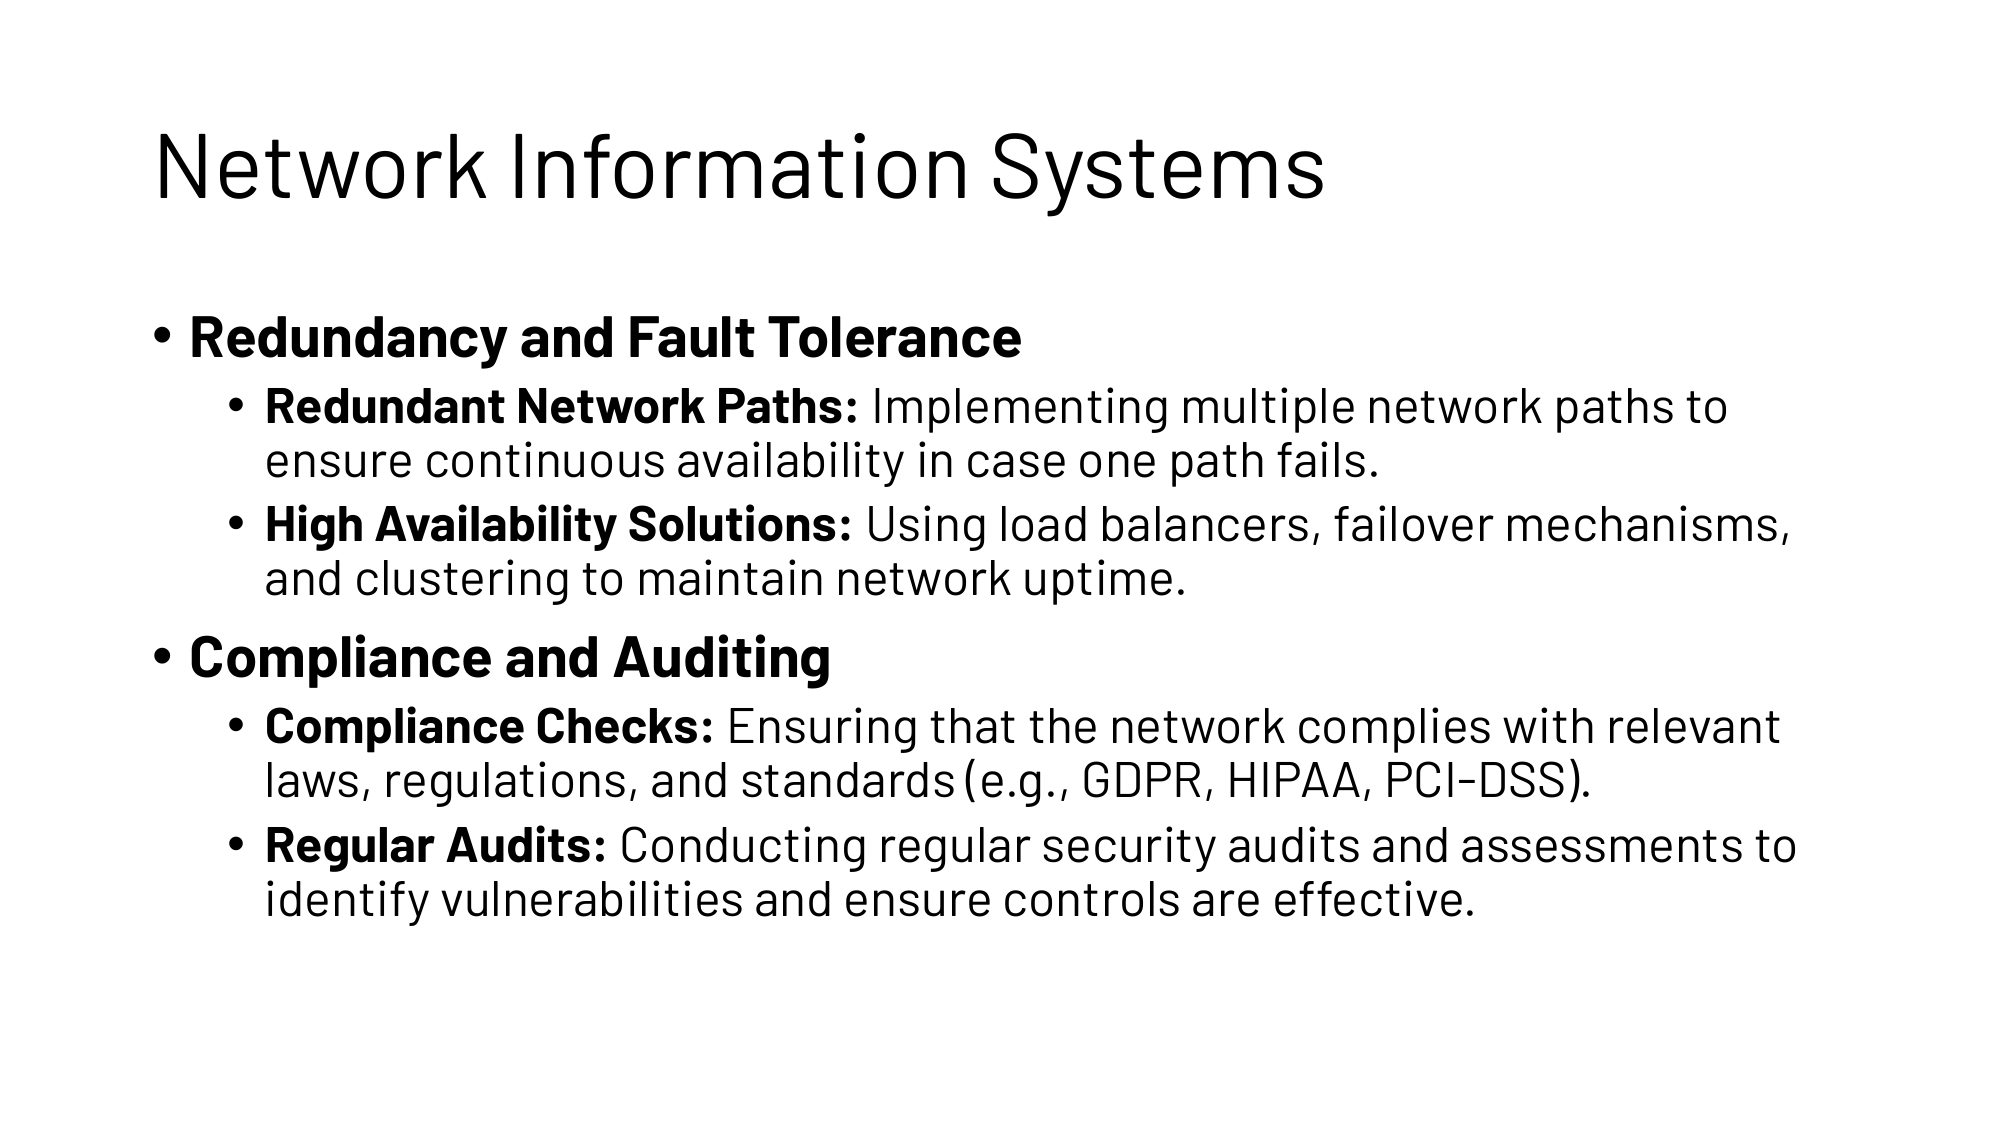

# Network Information Systems
Redundancy and Fault Tolerance
Redundant Network Paths: Implementing multiple network paths to ensure continuous availability in case one path fails.
High Availability Solutions: Using load balancers, failover mechanisms, and clustering to maintain network uptime.
Compliance and Auditing
Compliance Checks: Ensuring that the network complies with relevant laws, regulations, and standards (e.g., GDPR, HIPAA, PCI-DSS).
Regular Audits: Conducting regular security audits and assessments to identify vulnerabilities and ensure controls are effective.